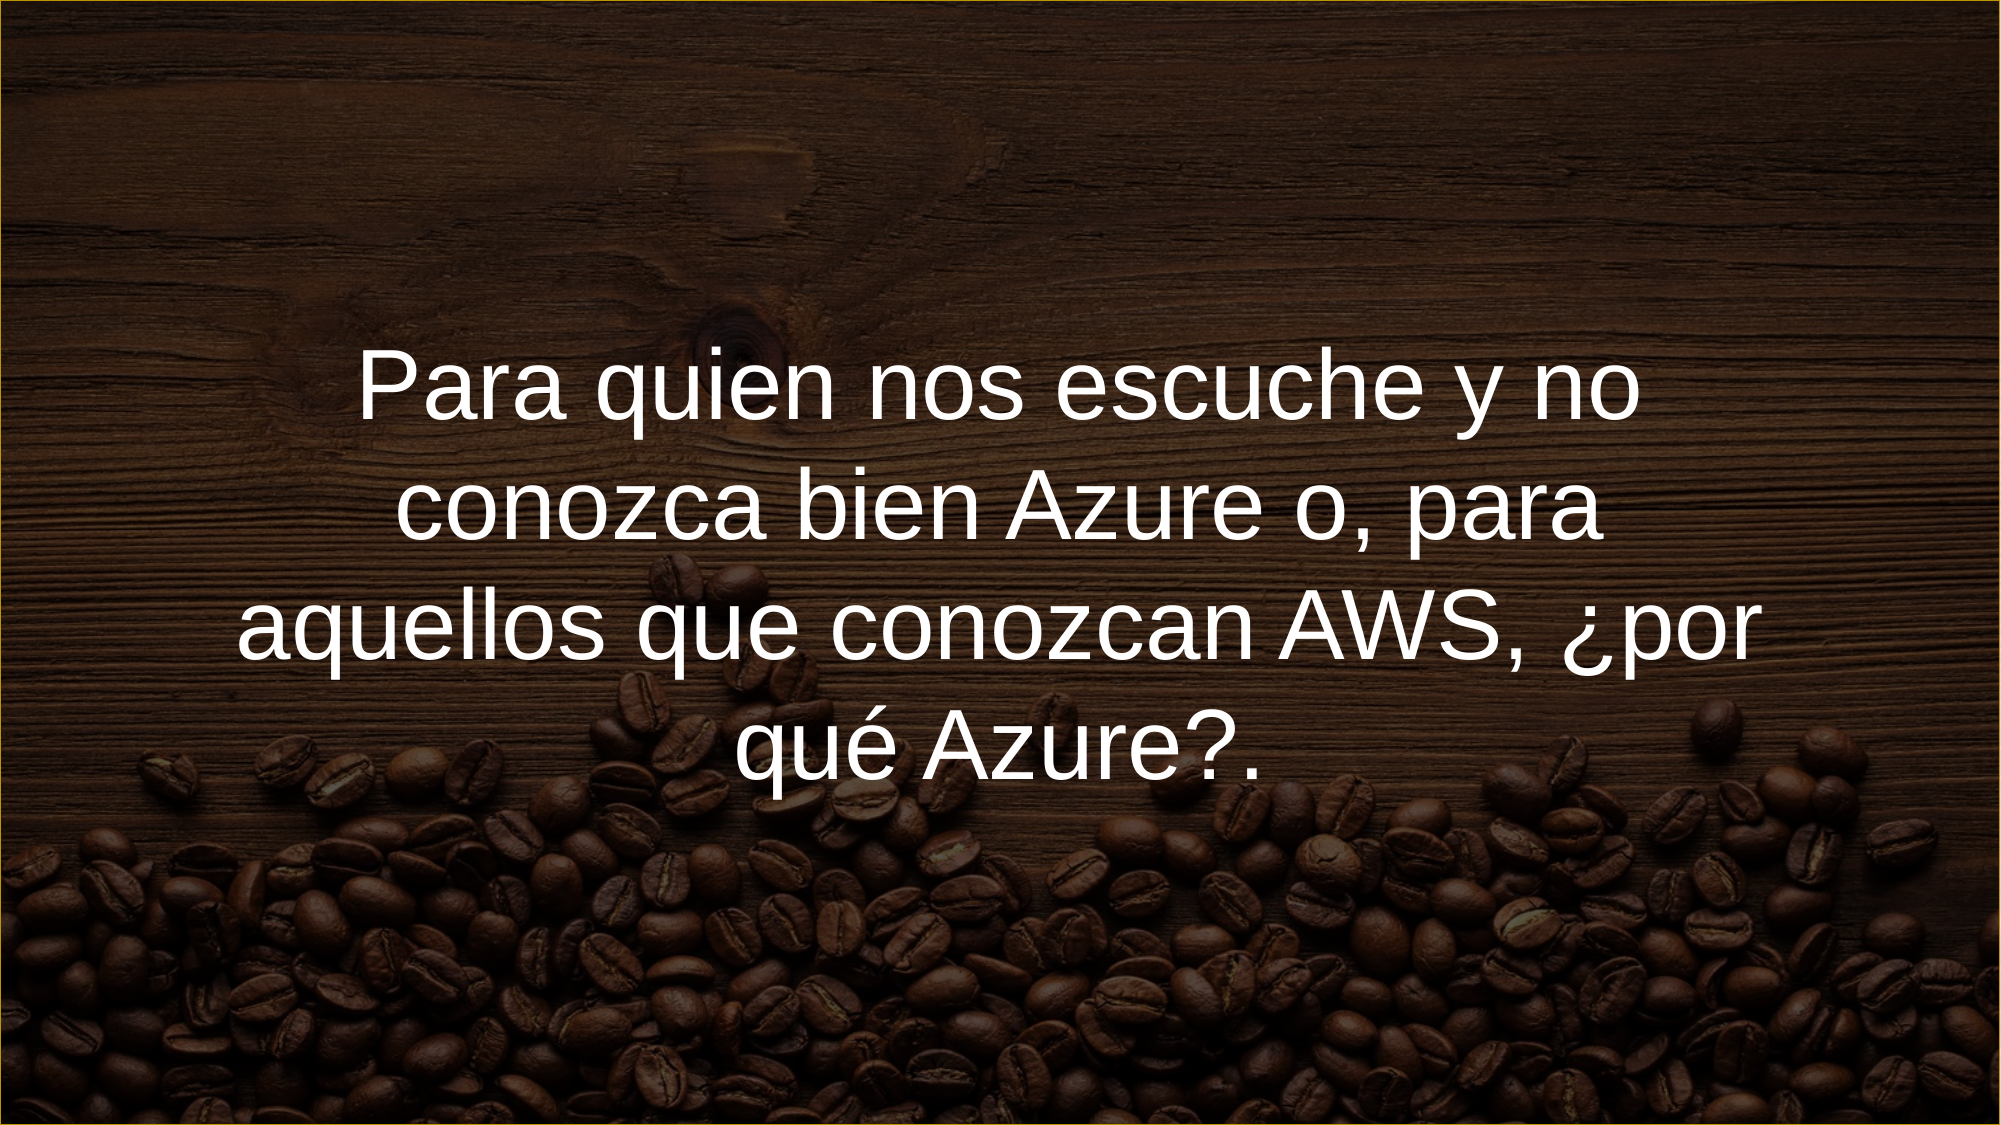

Para quien nos escuche y no conozca bien Azure o, para aquellos que conozcan AWS, ¿por qué Azure?.